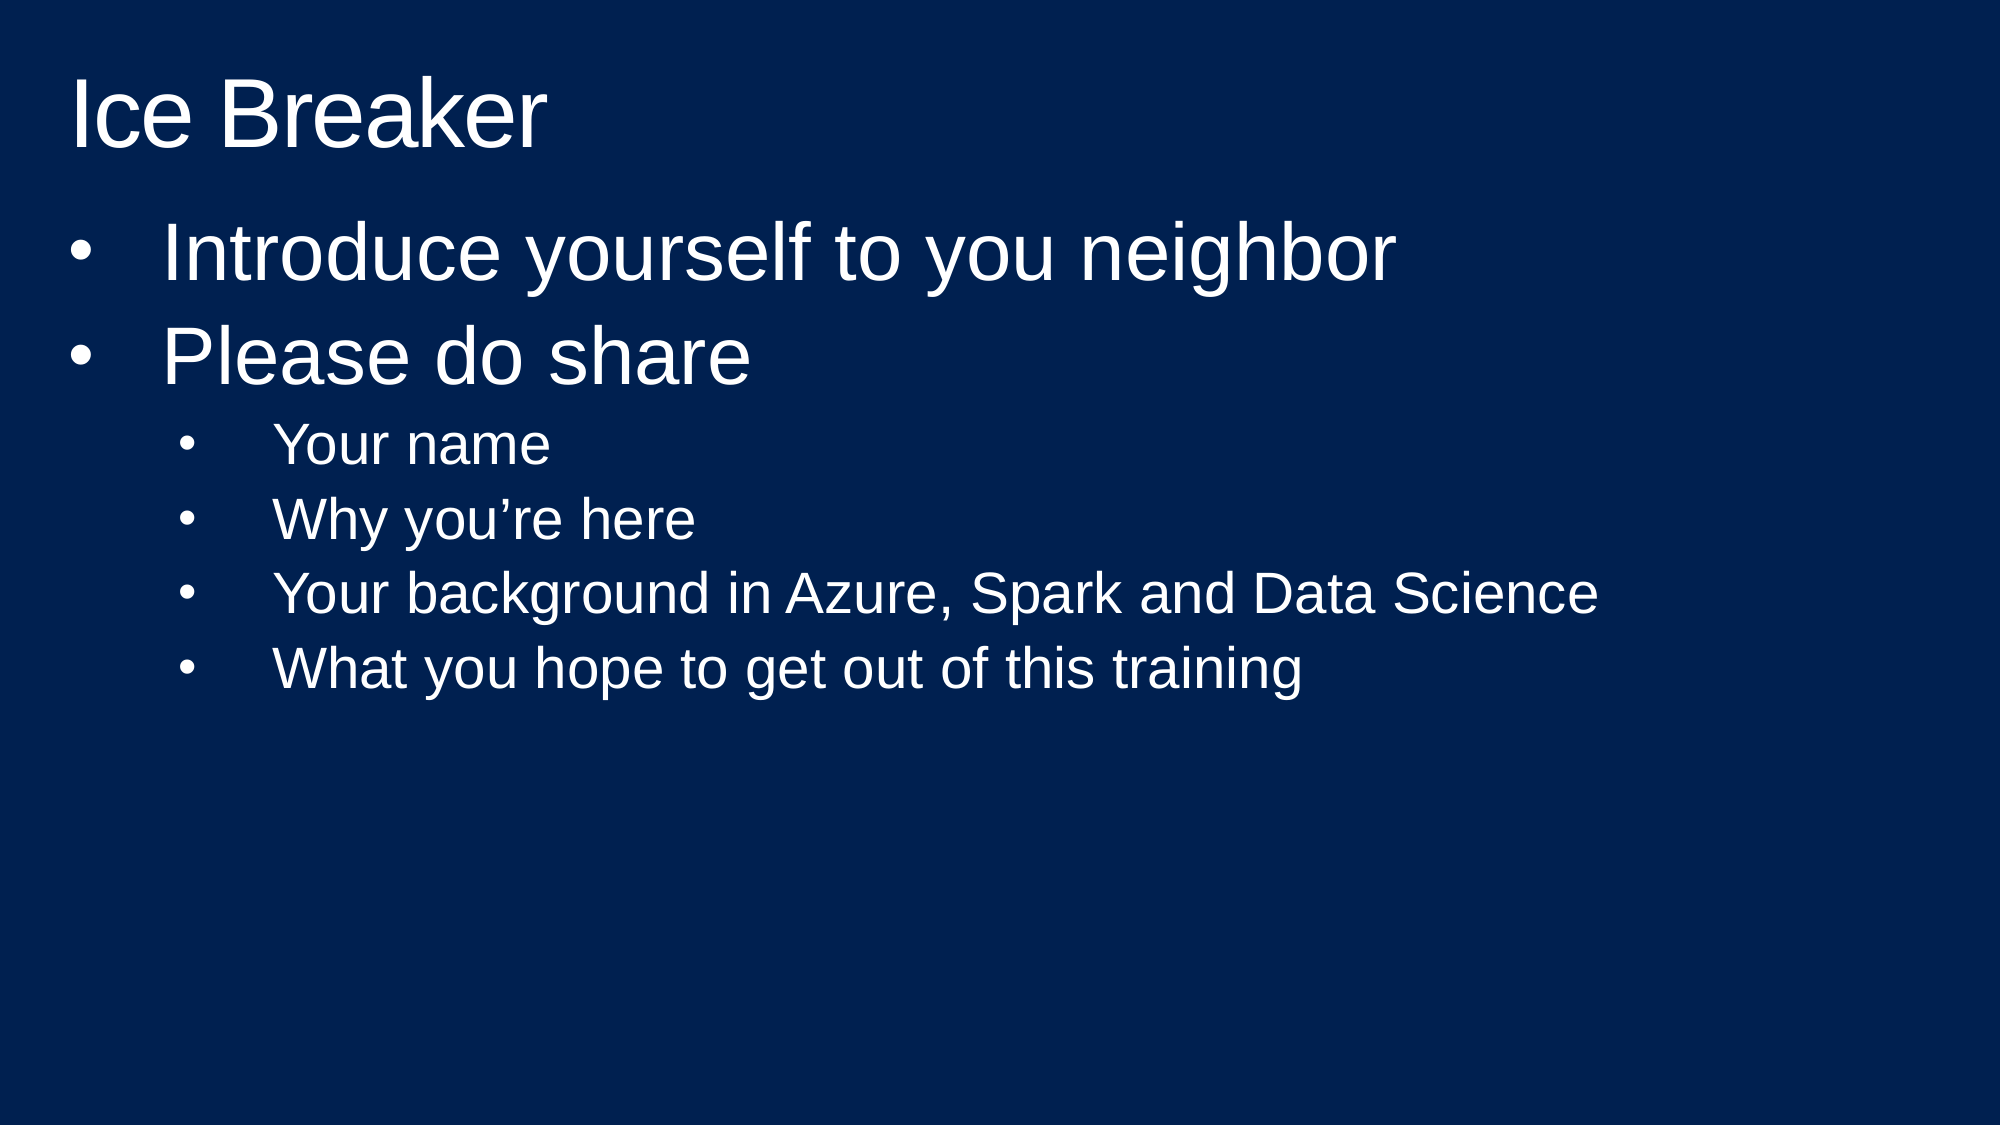

# Ice Breaker
Introduce yourself to you neighbor
Please do share
Your name
Why you’re here
Your background in Azure, Spark and Data Science
What you hope to get out of this training